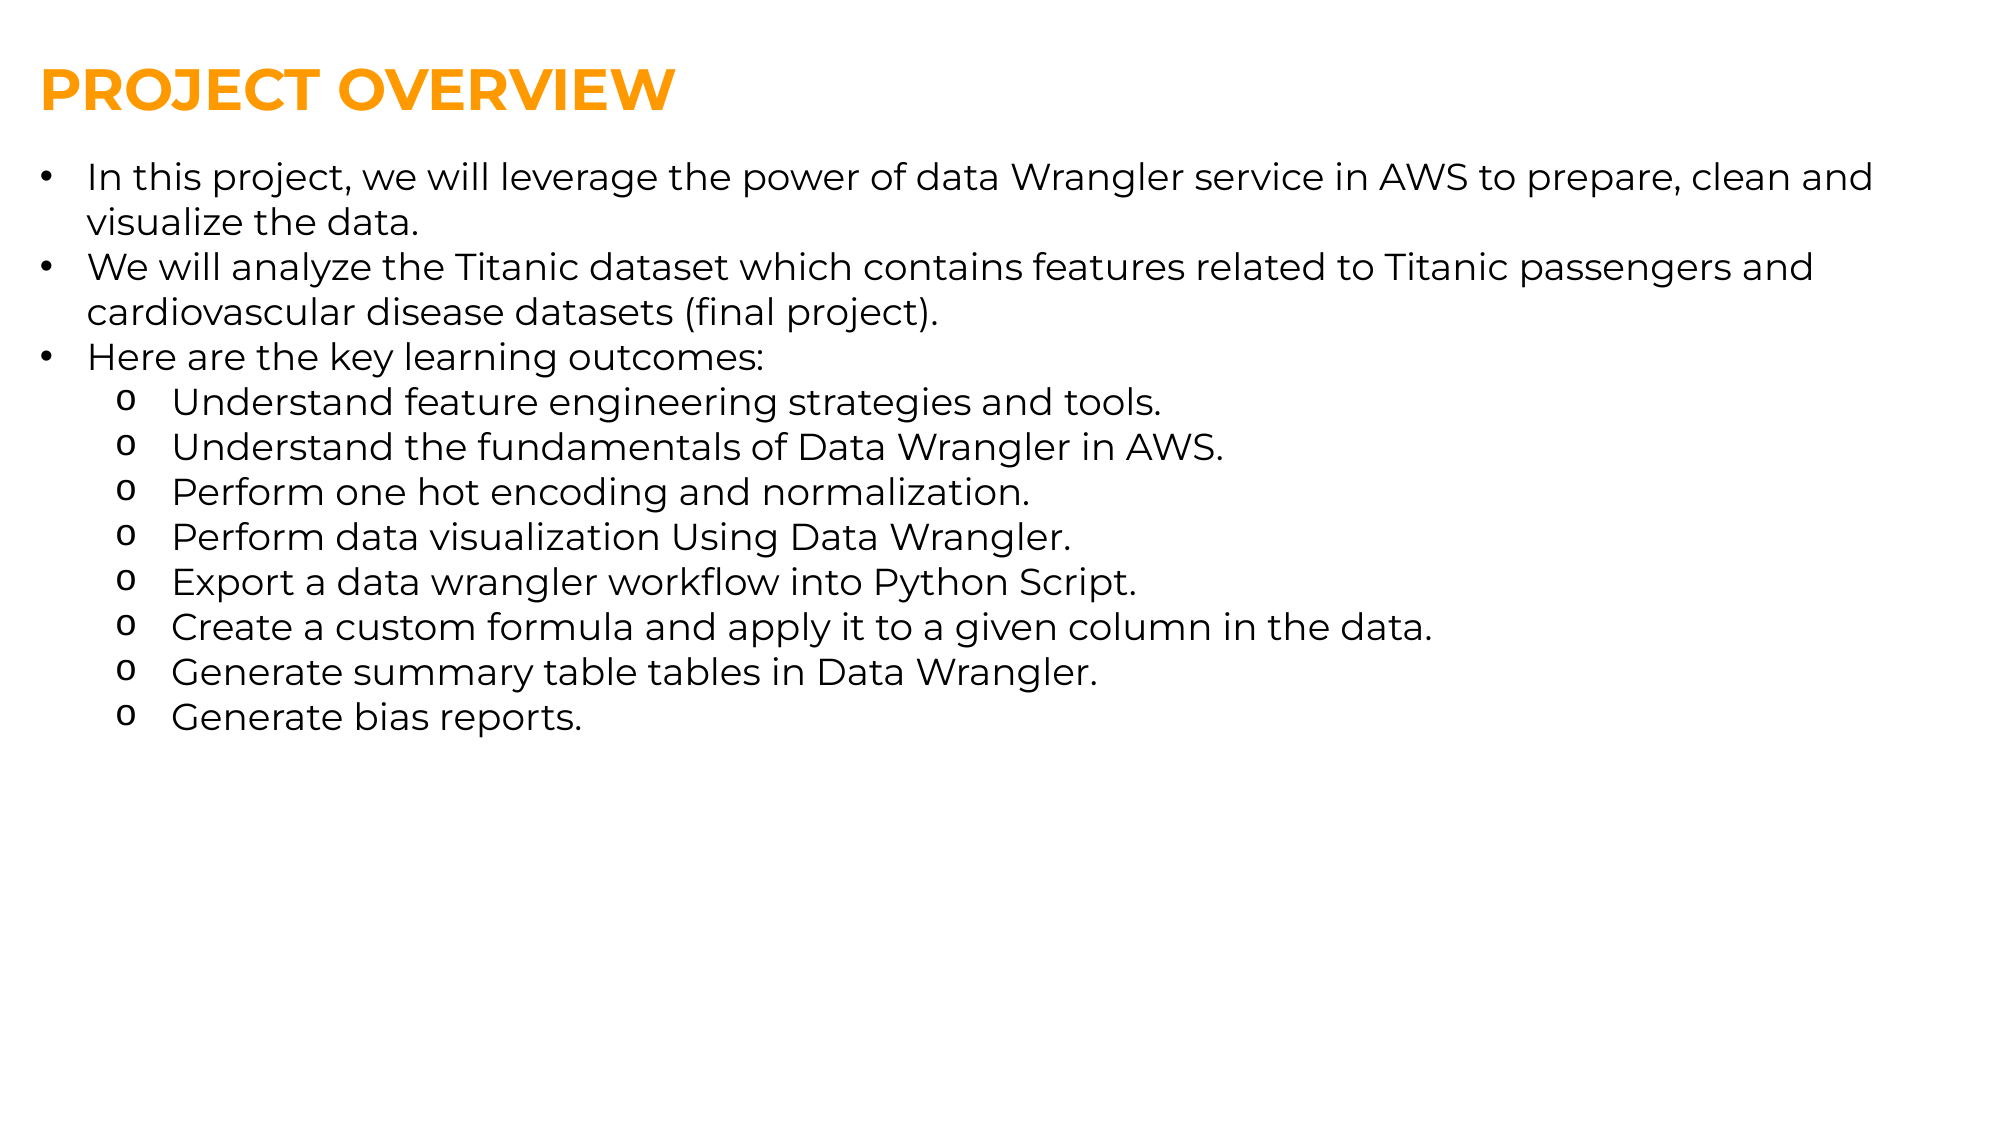

PROJECT OVERVIEW
In this project, we will leverage the power of data Wrangler service in AWS to prepare, clean and visualize the data.
We will analyze the Titanic dataset which contains features related to Titanic passengers and cardiovascular disease datasets (final project).
Here are the key learning outcomes:
Understand feature engineering strategies and tools.
Understand the fundamentals of Data Wrangler in AWS.
Perform one hot encoding and normalization.
Perform data visualization Using Data Wrangler.
Export a data wrangler workflow into Python Script.
Create a custom formula and apply it to a given column in the data.
Generate summary table tables in Data Wrangler.
Generate bias reports.